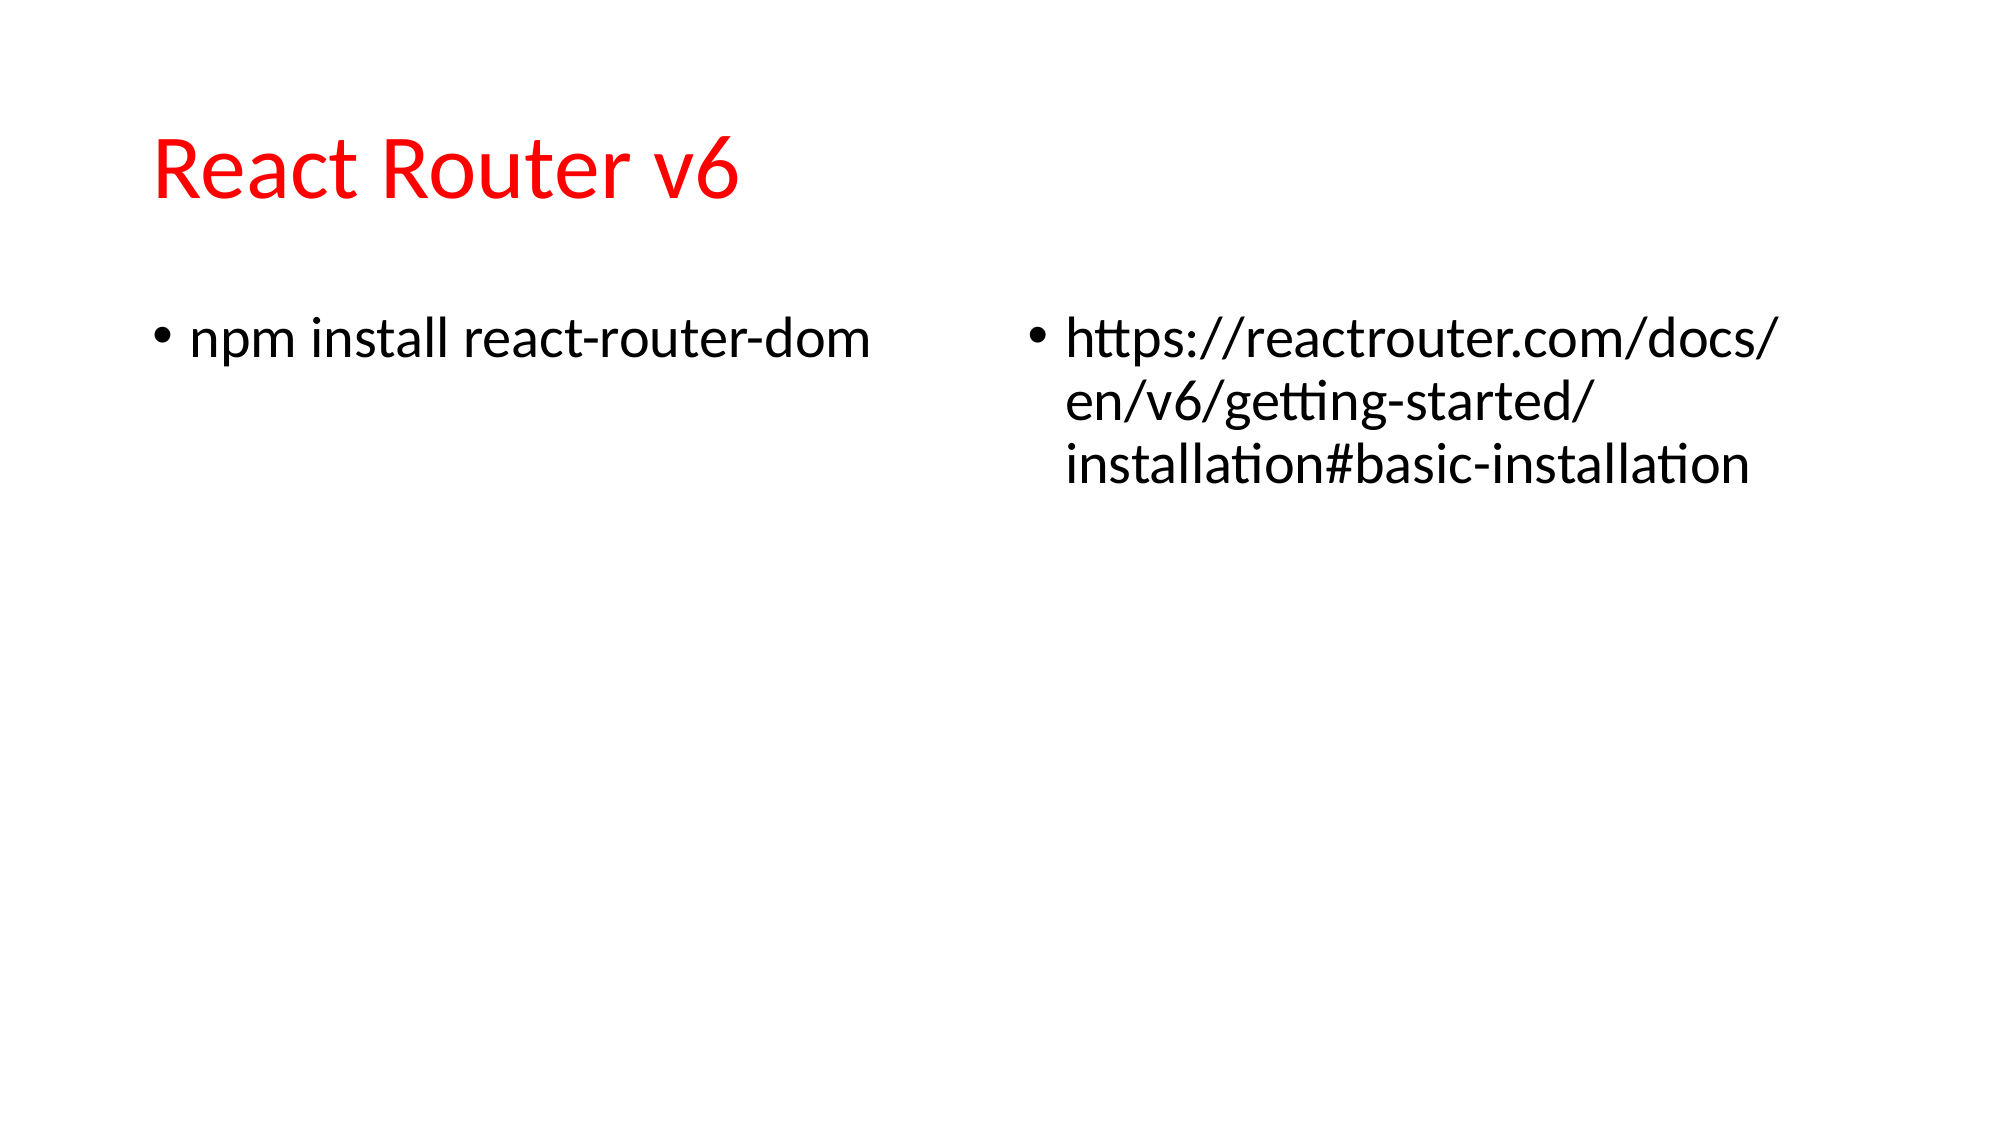

# React Router v6
npm install react-router-dom
https://reactrouter.com/docs/en/v6/getting-started/installation#basic-installation